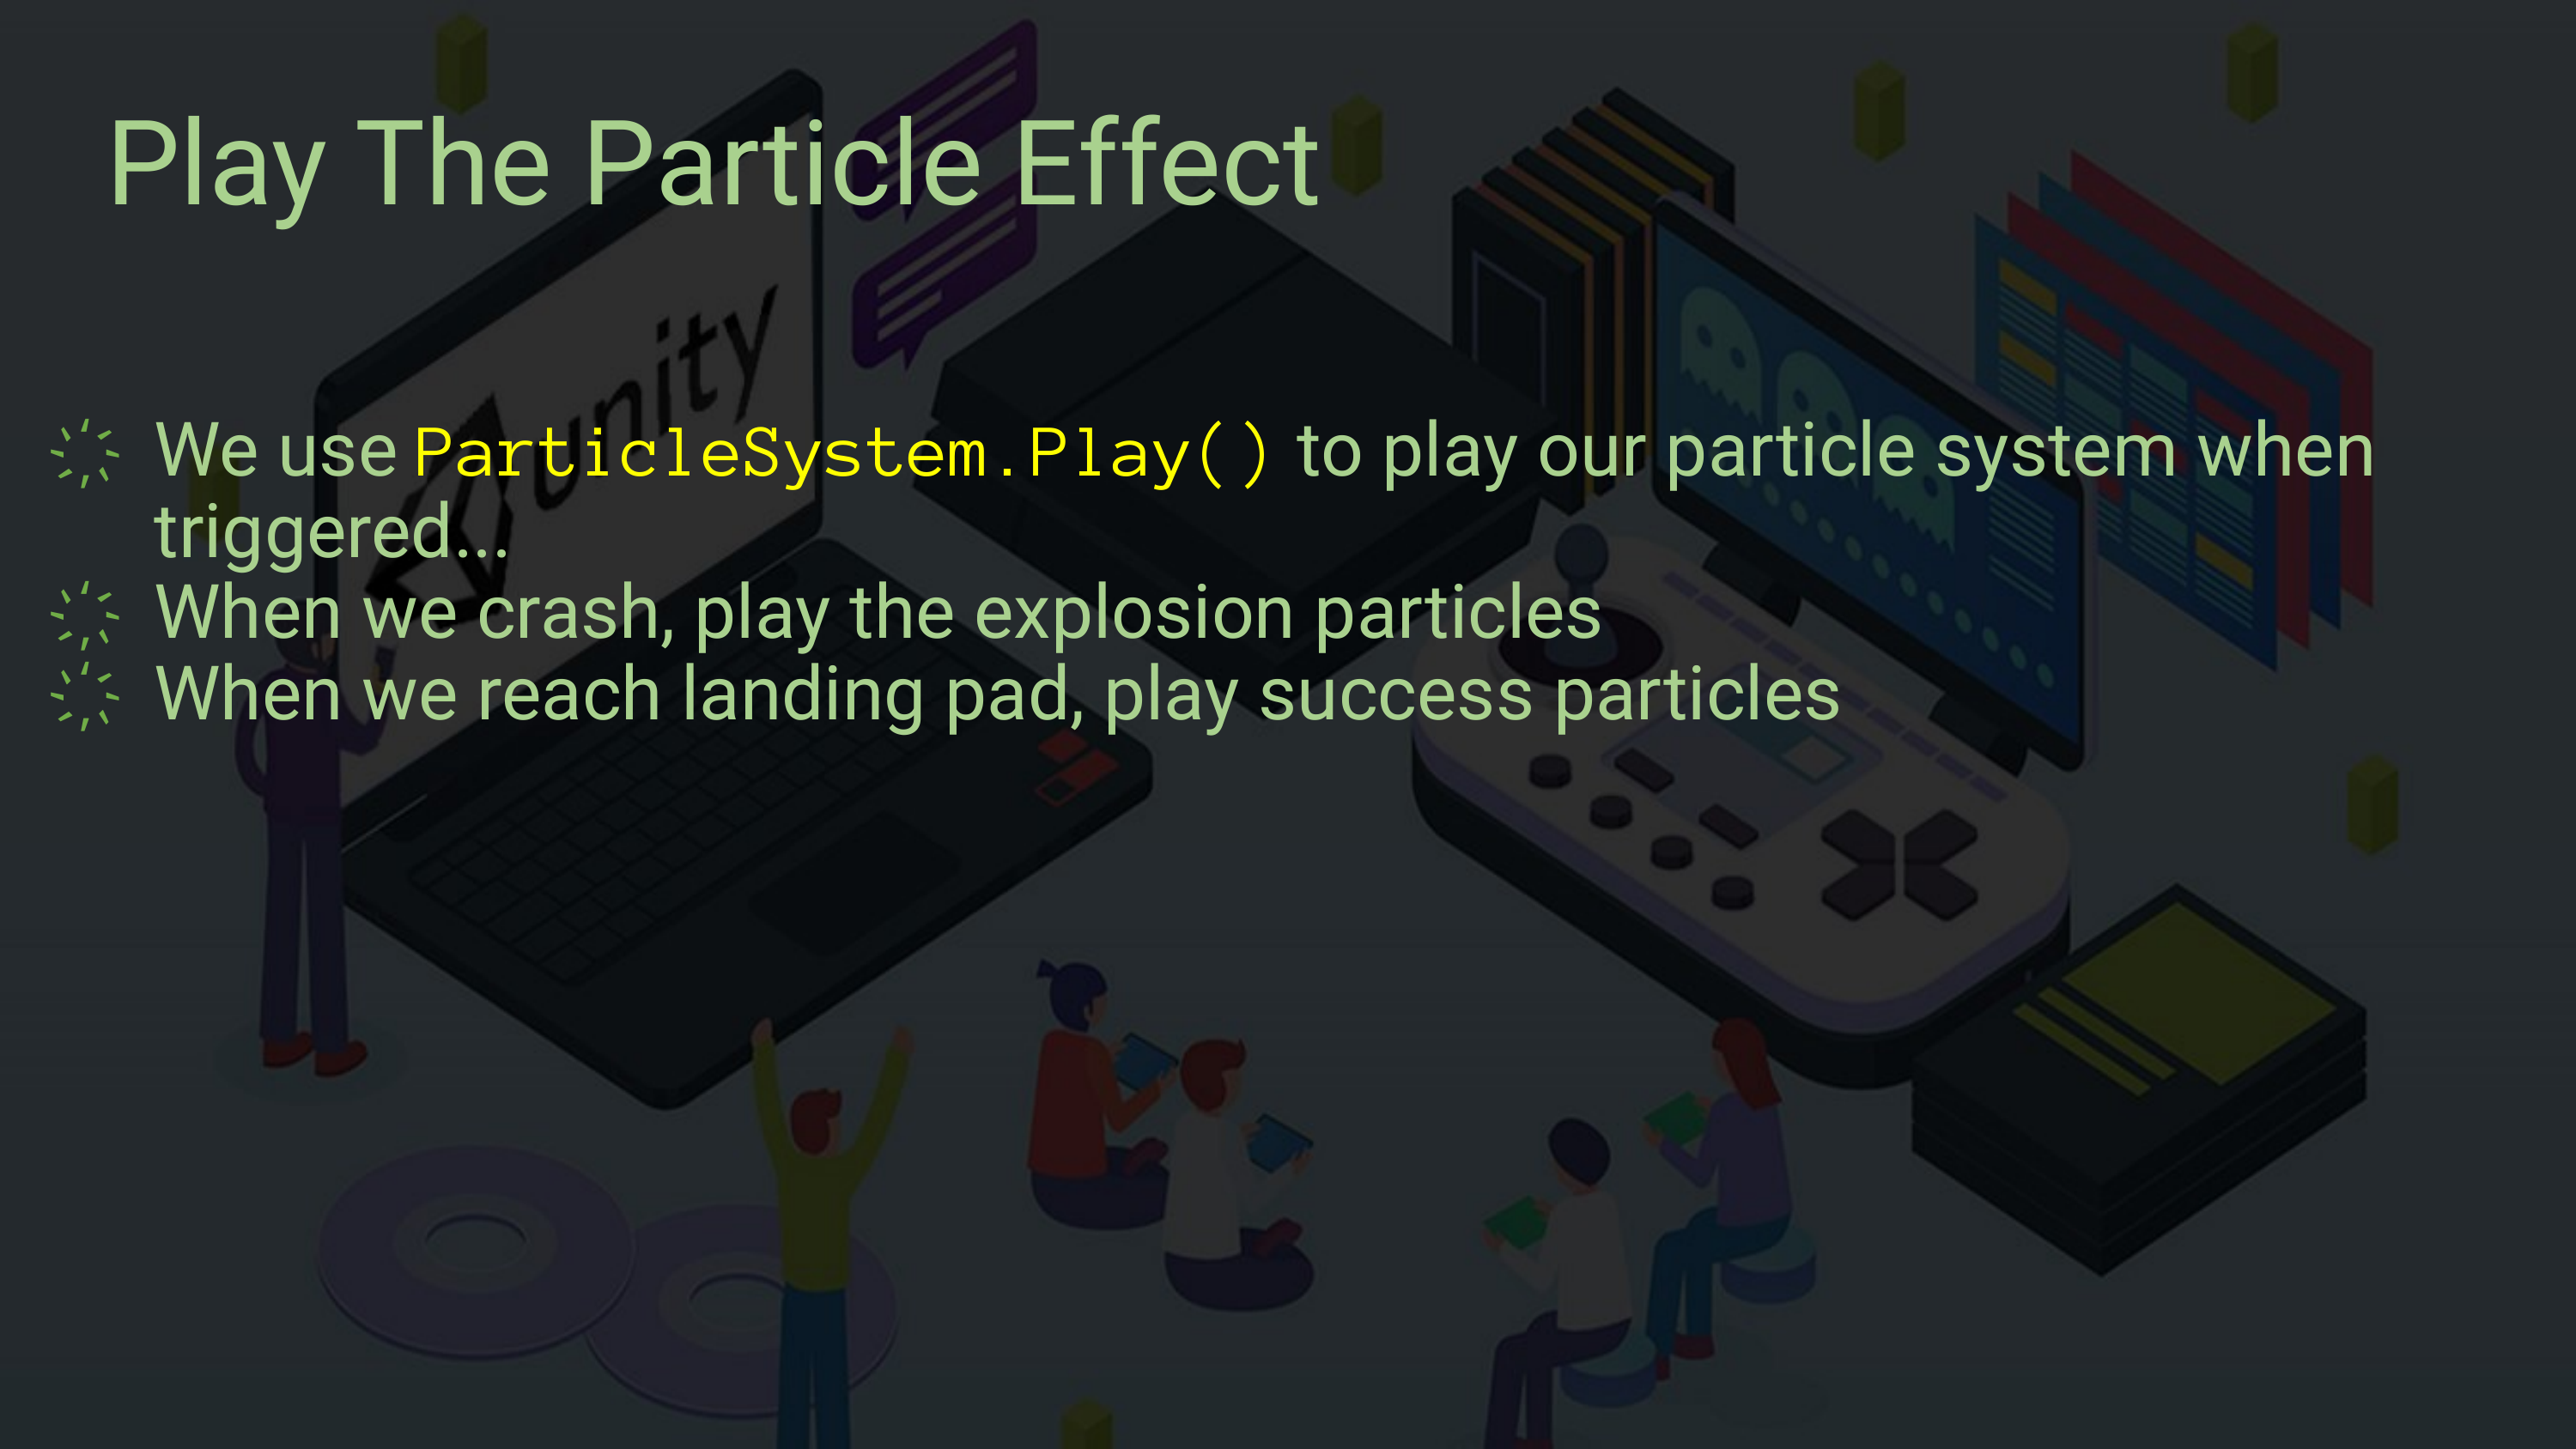

# Play The Particle Effect
We use ParticleSystem.Play() to play our particle system when triggered...
When we crash, play the explosion particles
When we reach landing pad, play success particles